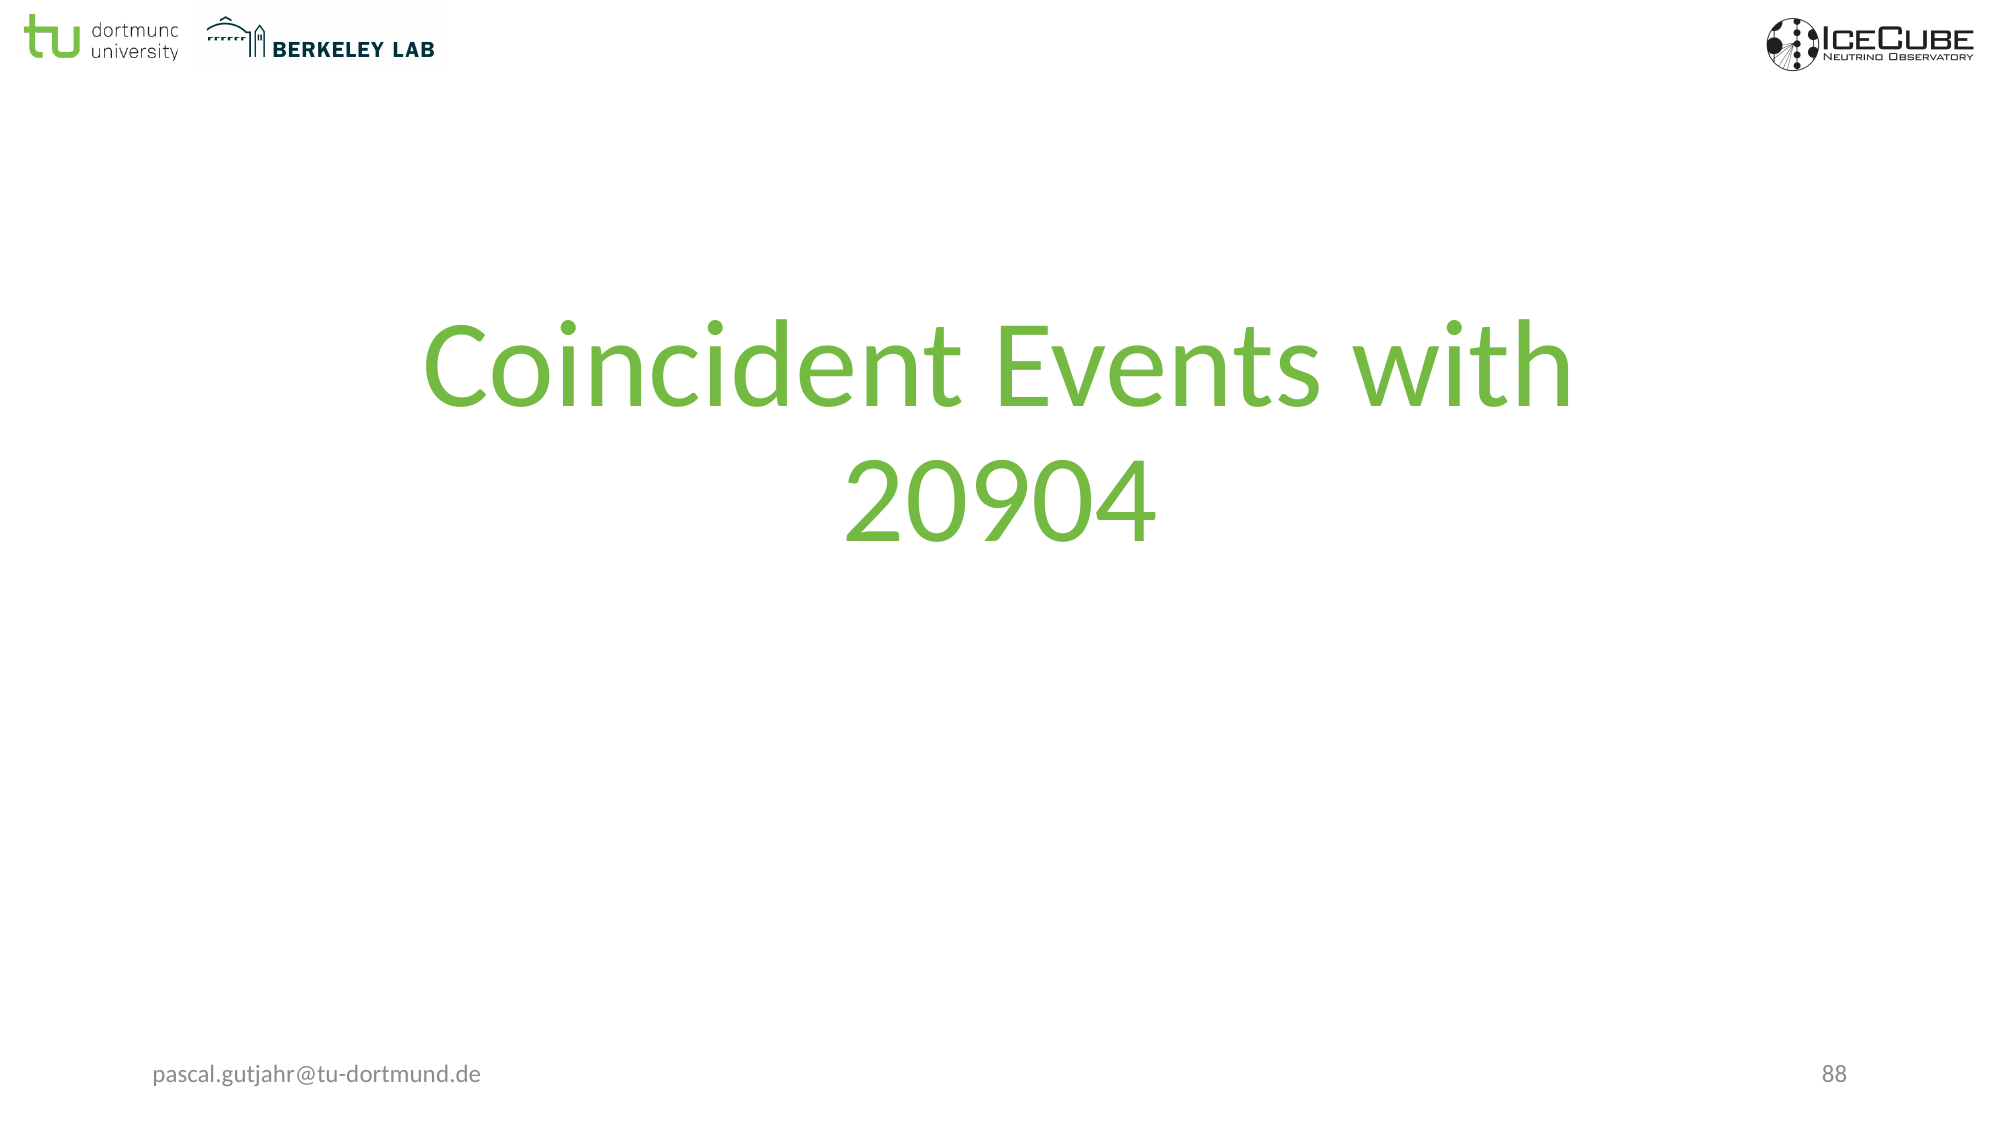

# Coincident Events with 20904

pascal.gutjahr@tu-dortmund.de
88